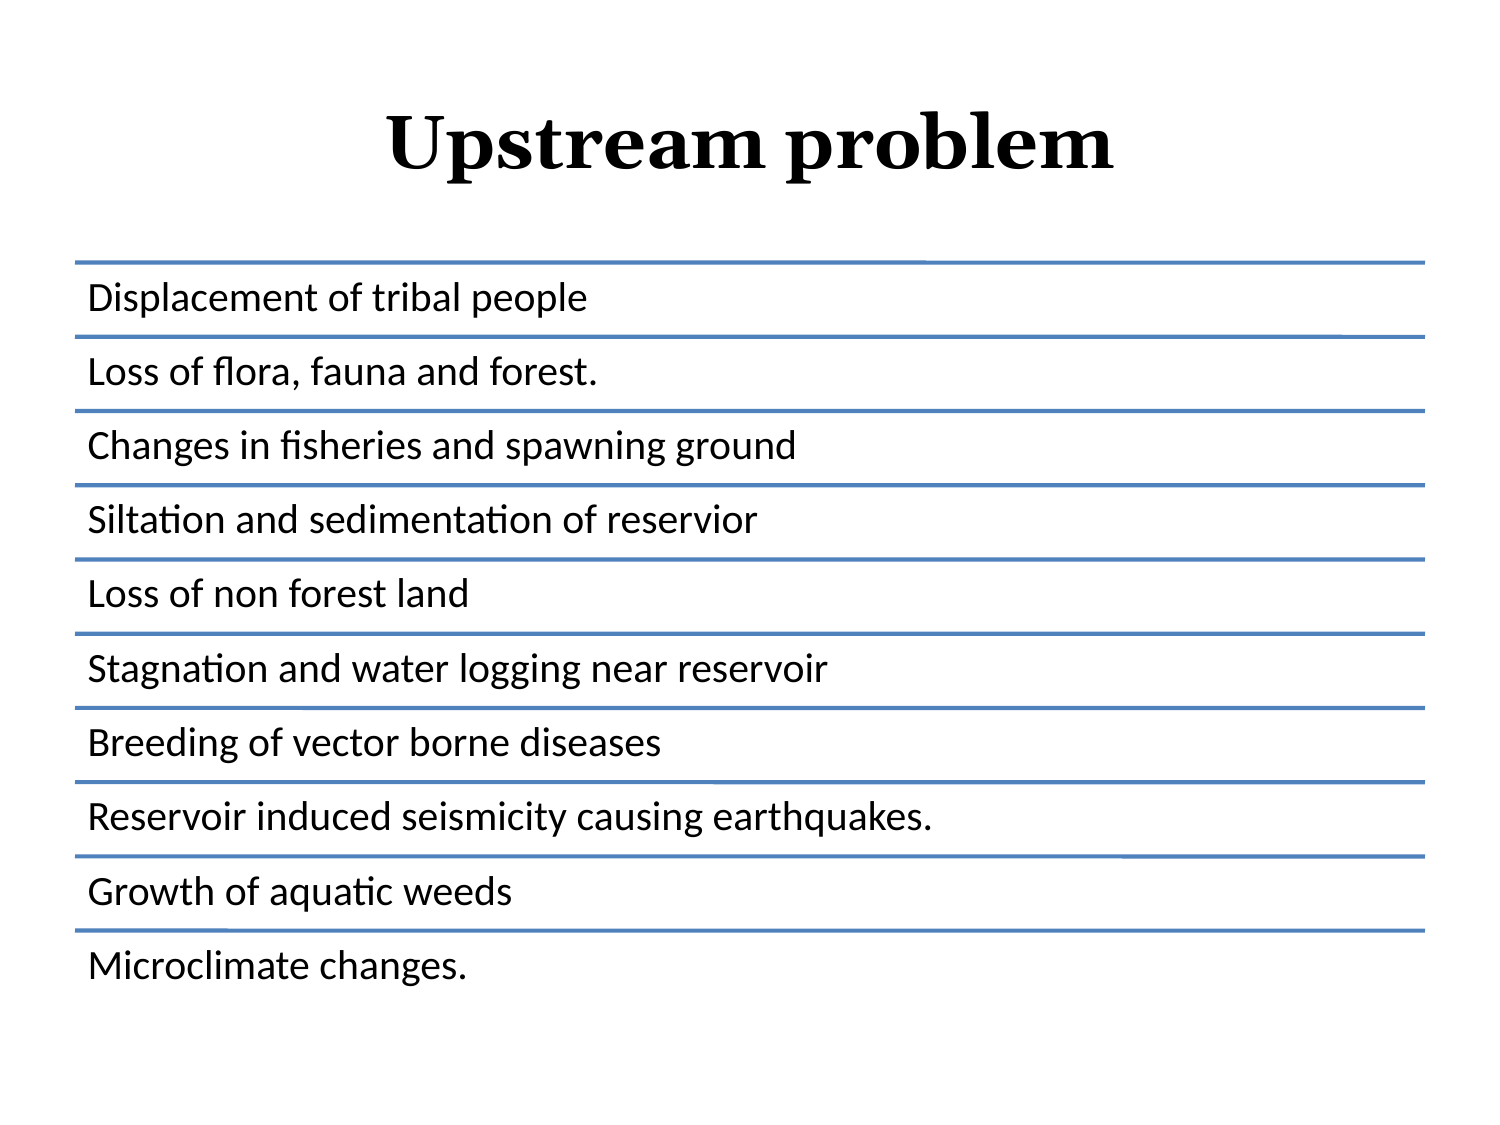

# Upstream problem
Displacement of tribal people
Loss of flora, fauna and forest.
Changes in fisheries and spawning ground
Siltation and sedimentation of reservior
Loss of non forest land
Stagnation and water logging near reservoir
Breeding of vector borne diseases
Reservoir induced seismicity causing earthquakes.
Growth of aquatic weeds
Microclimate changes.